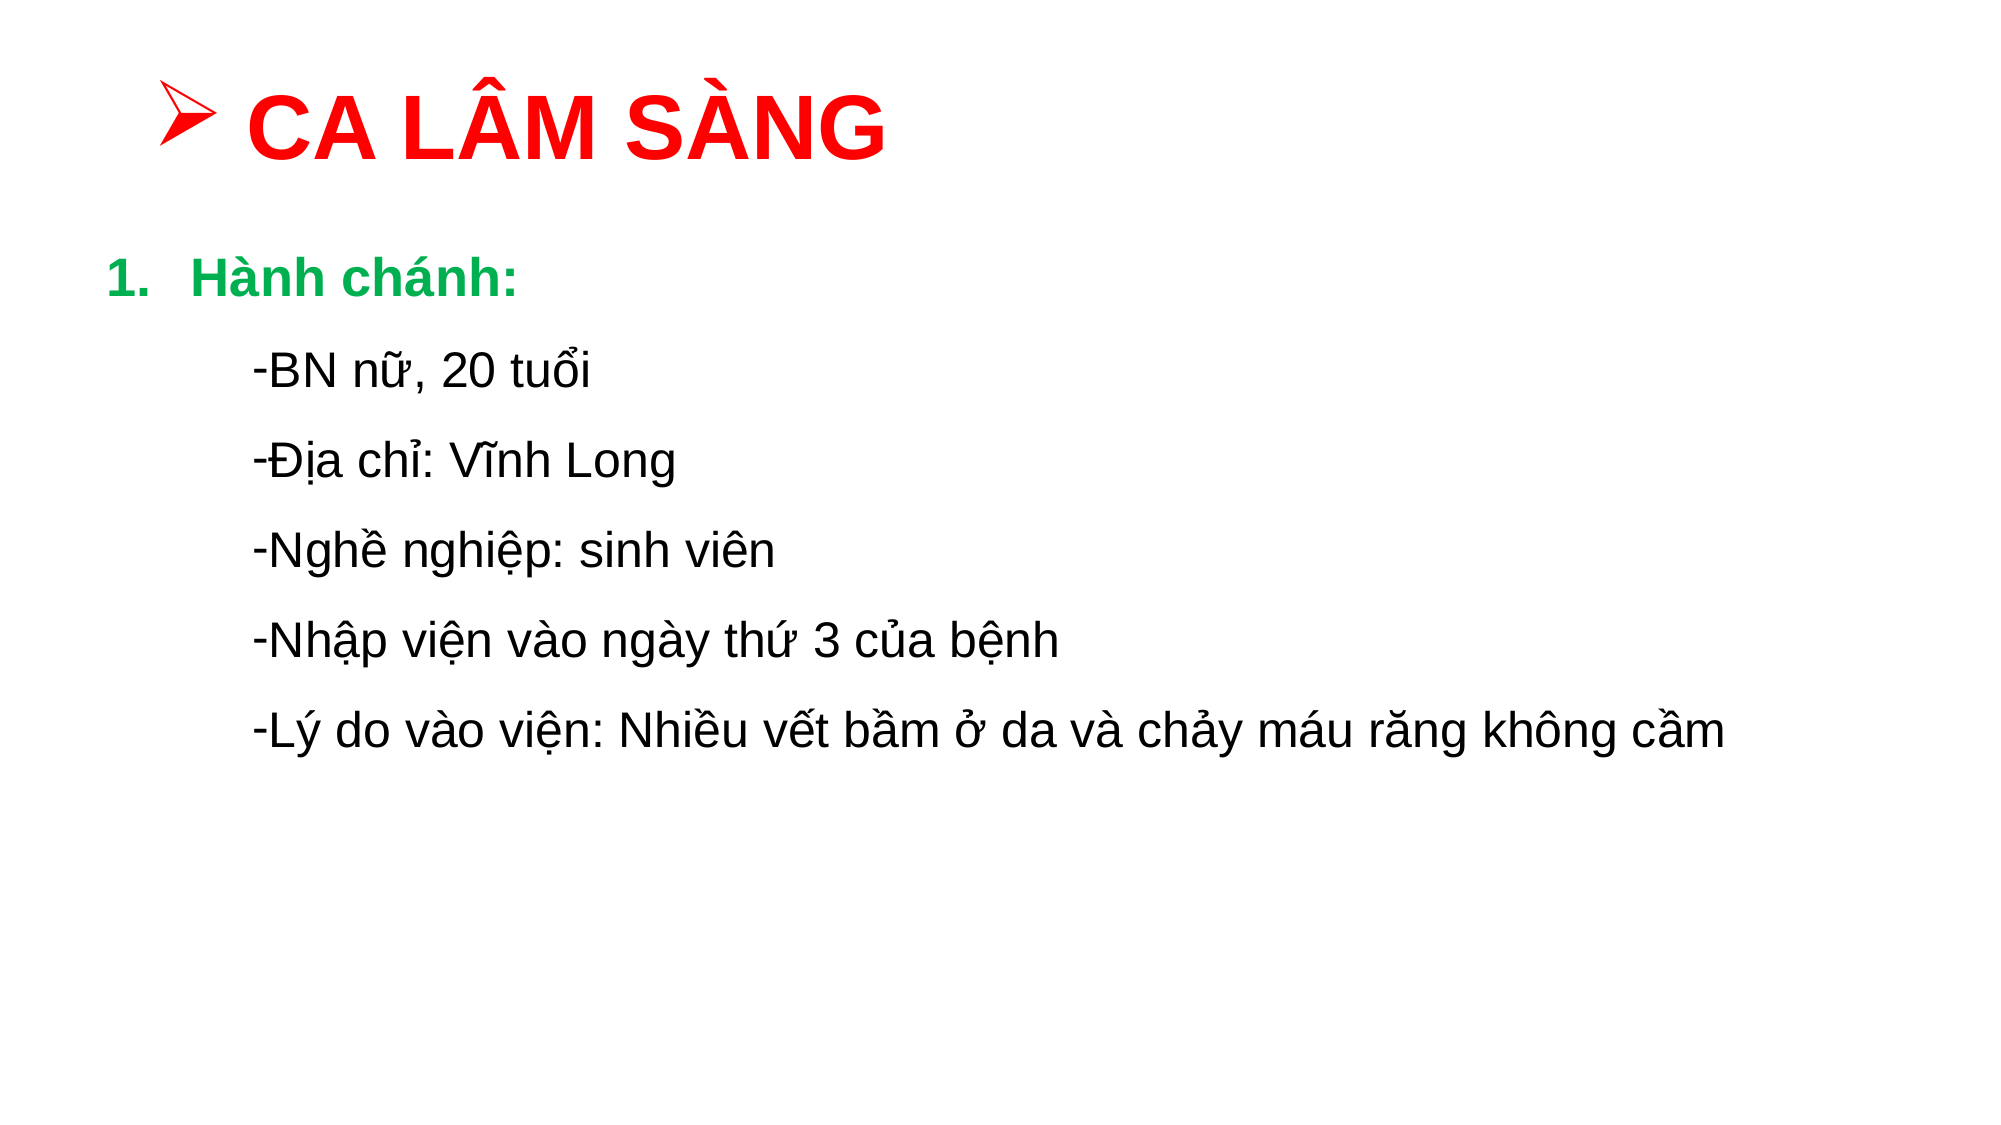

# CA LÂM SÀNG
Hành chánh:
BN nữ, 20 tuổi
Địa chỉ: Vĩnh Long
Nghề nghiệp: sinh viên
Nhập viện vào ngày thứ 3 của bệnh
Lý do vào viện: Nhiều vết bầm ở da và chảy máu răng không cầm